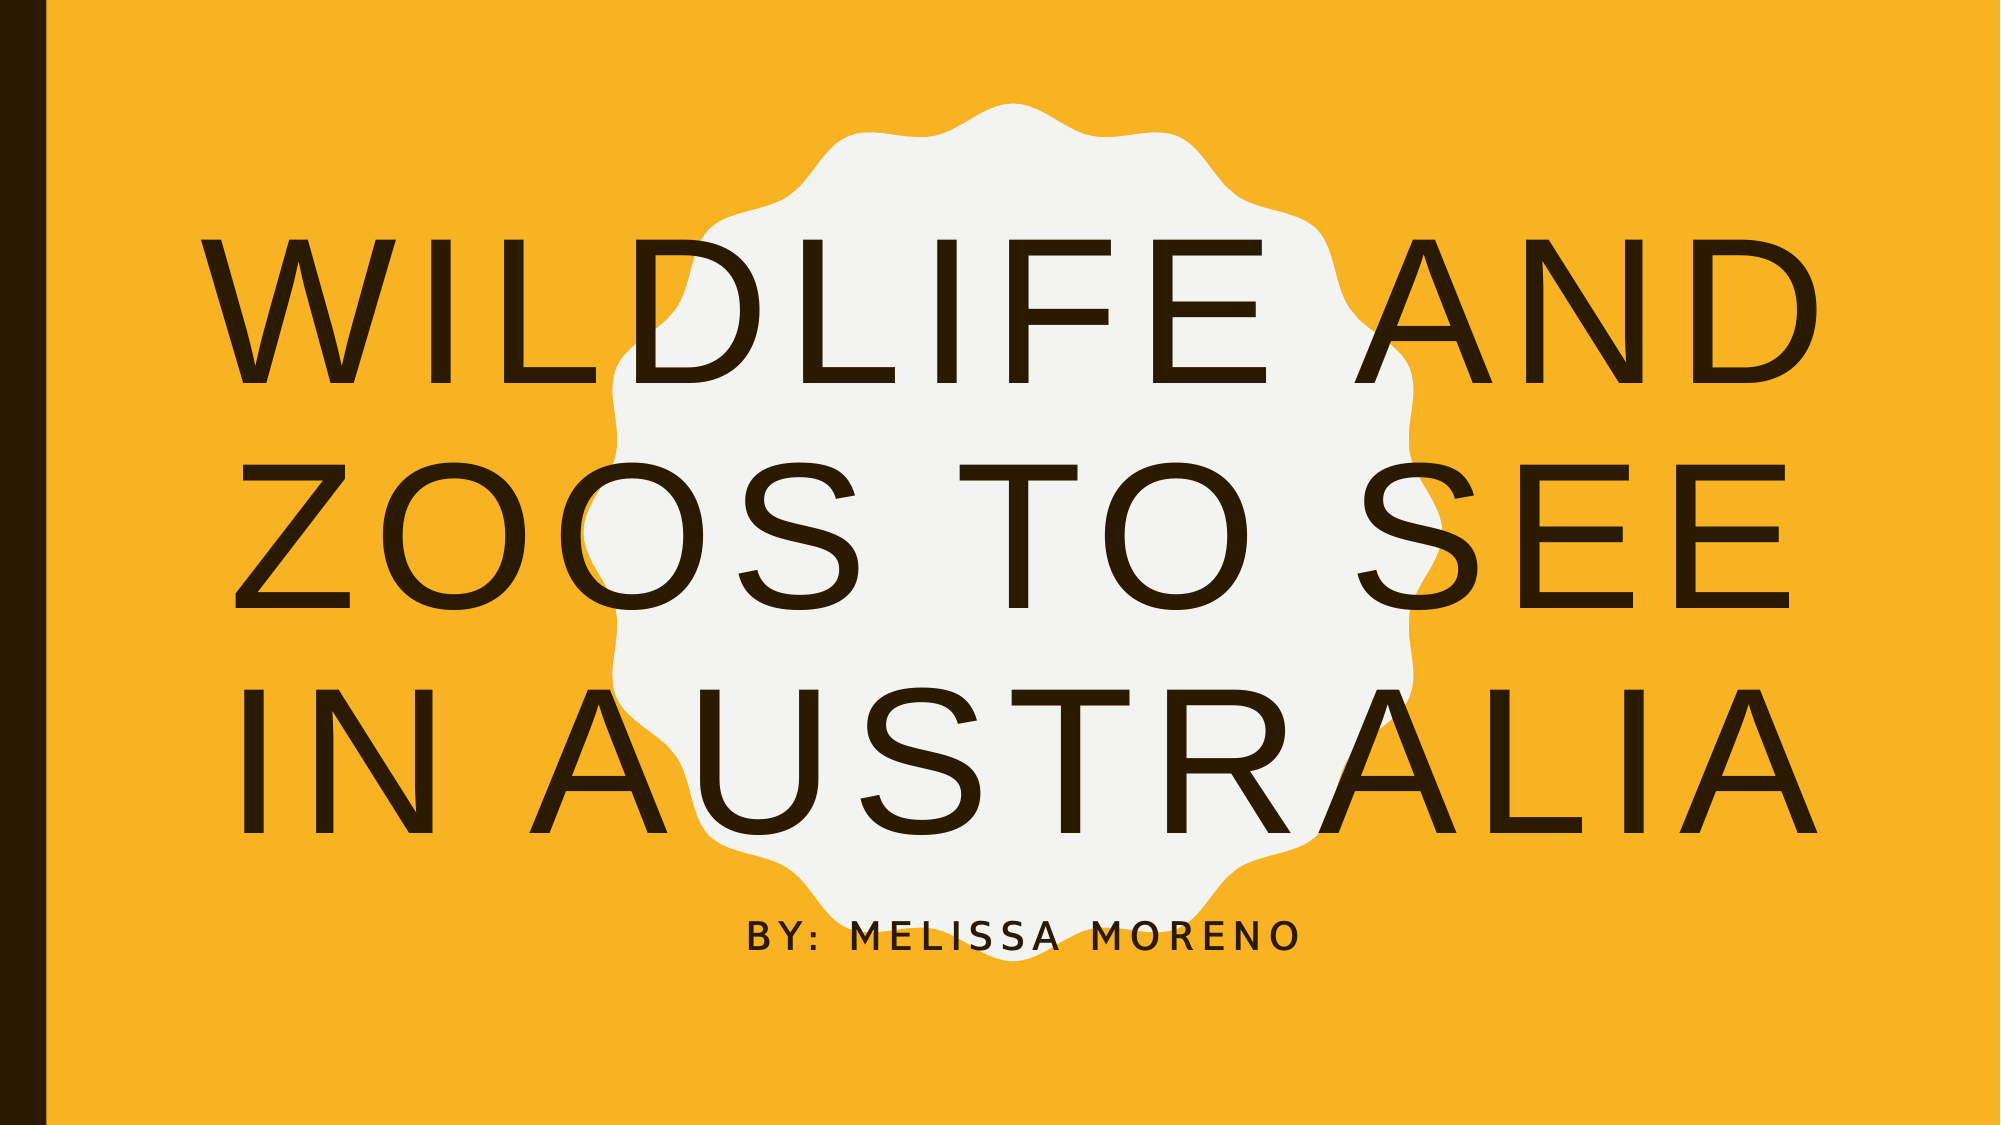

# Wildlife and Zoos to see in Australia
By: Melissa Moreno